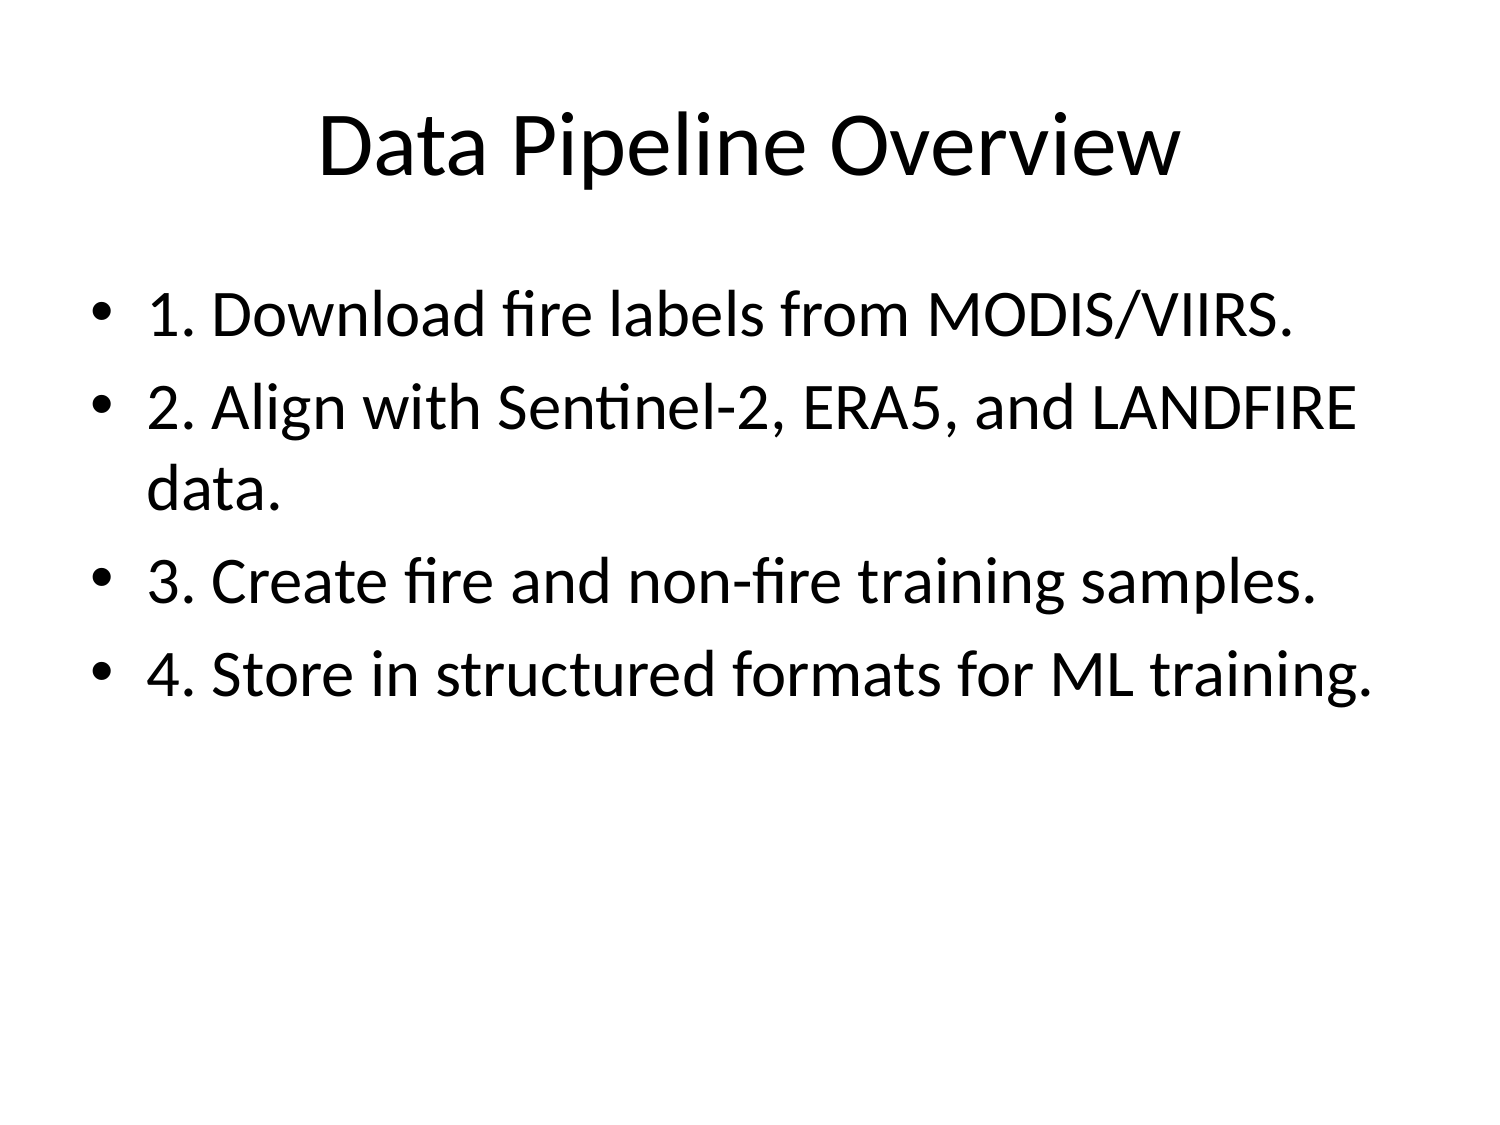

# Data Pipeline Overview
1. Download fire labels from MODIS/VIIRS.
2. Align with Sentinel-2, ERA5, and LANDFIRE data.
3. Create fire and non-fire training samples.
4. Store in structured formats for ML training.